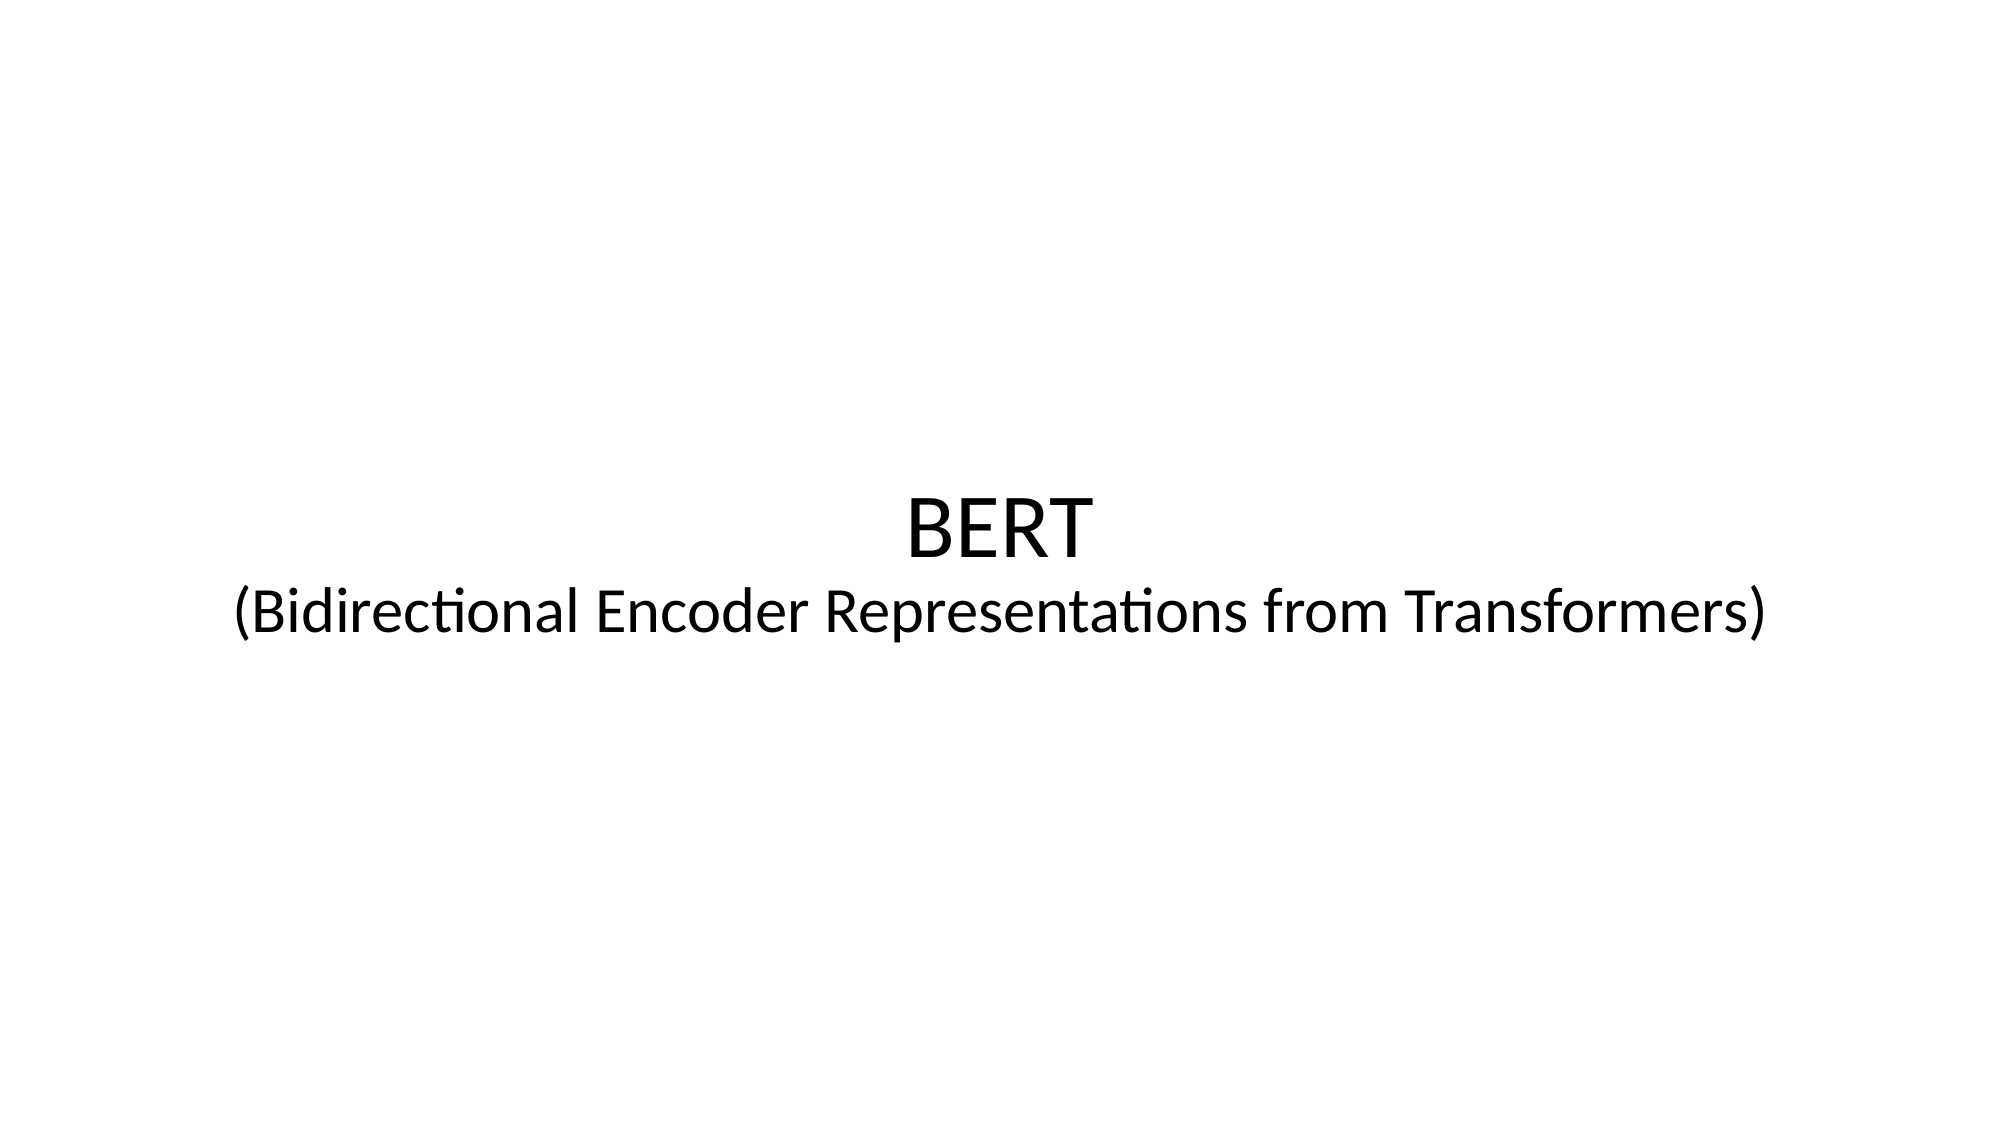

# BERT (Bidirectional Encoder Representations from Transformers)